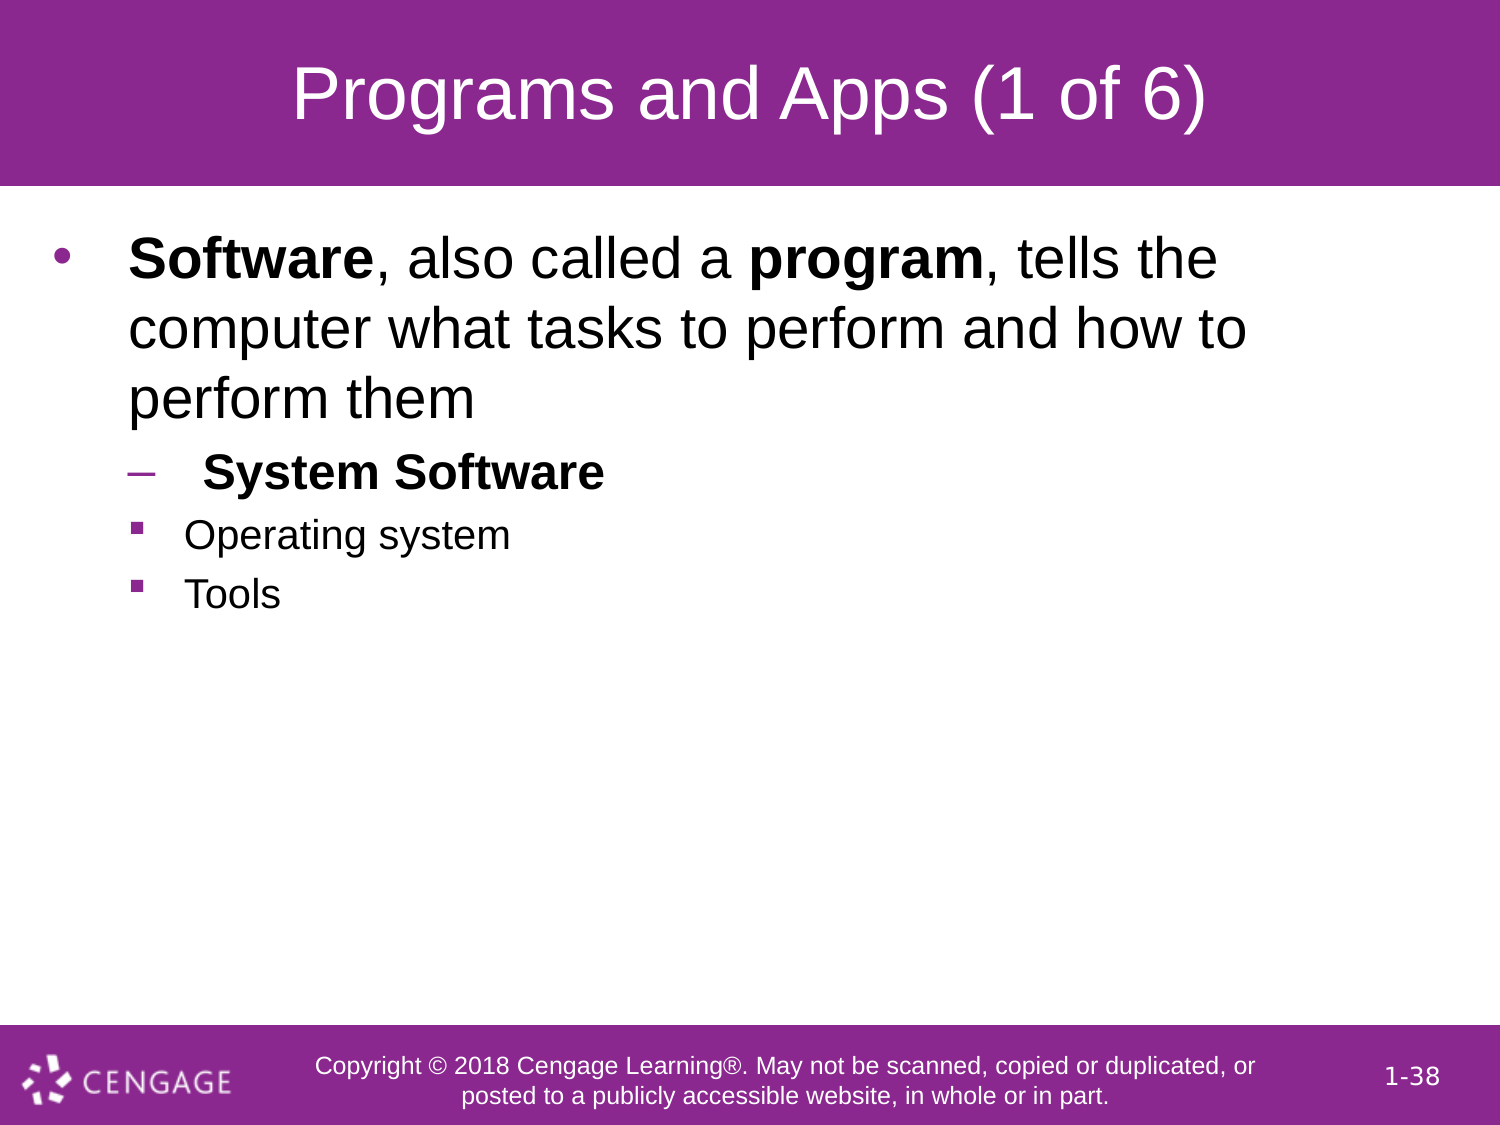

# Programs and Apps (1 of 6)
Software, also called a program, tells the computer what tasks to perform and how to perform them
System Software
Operating system
Tools